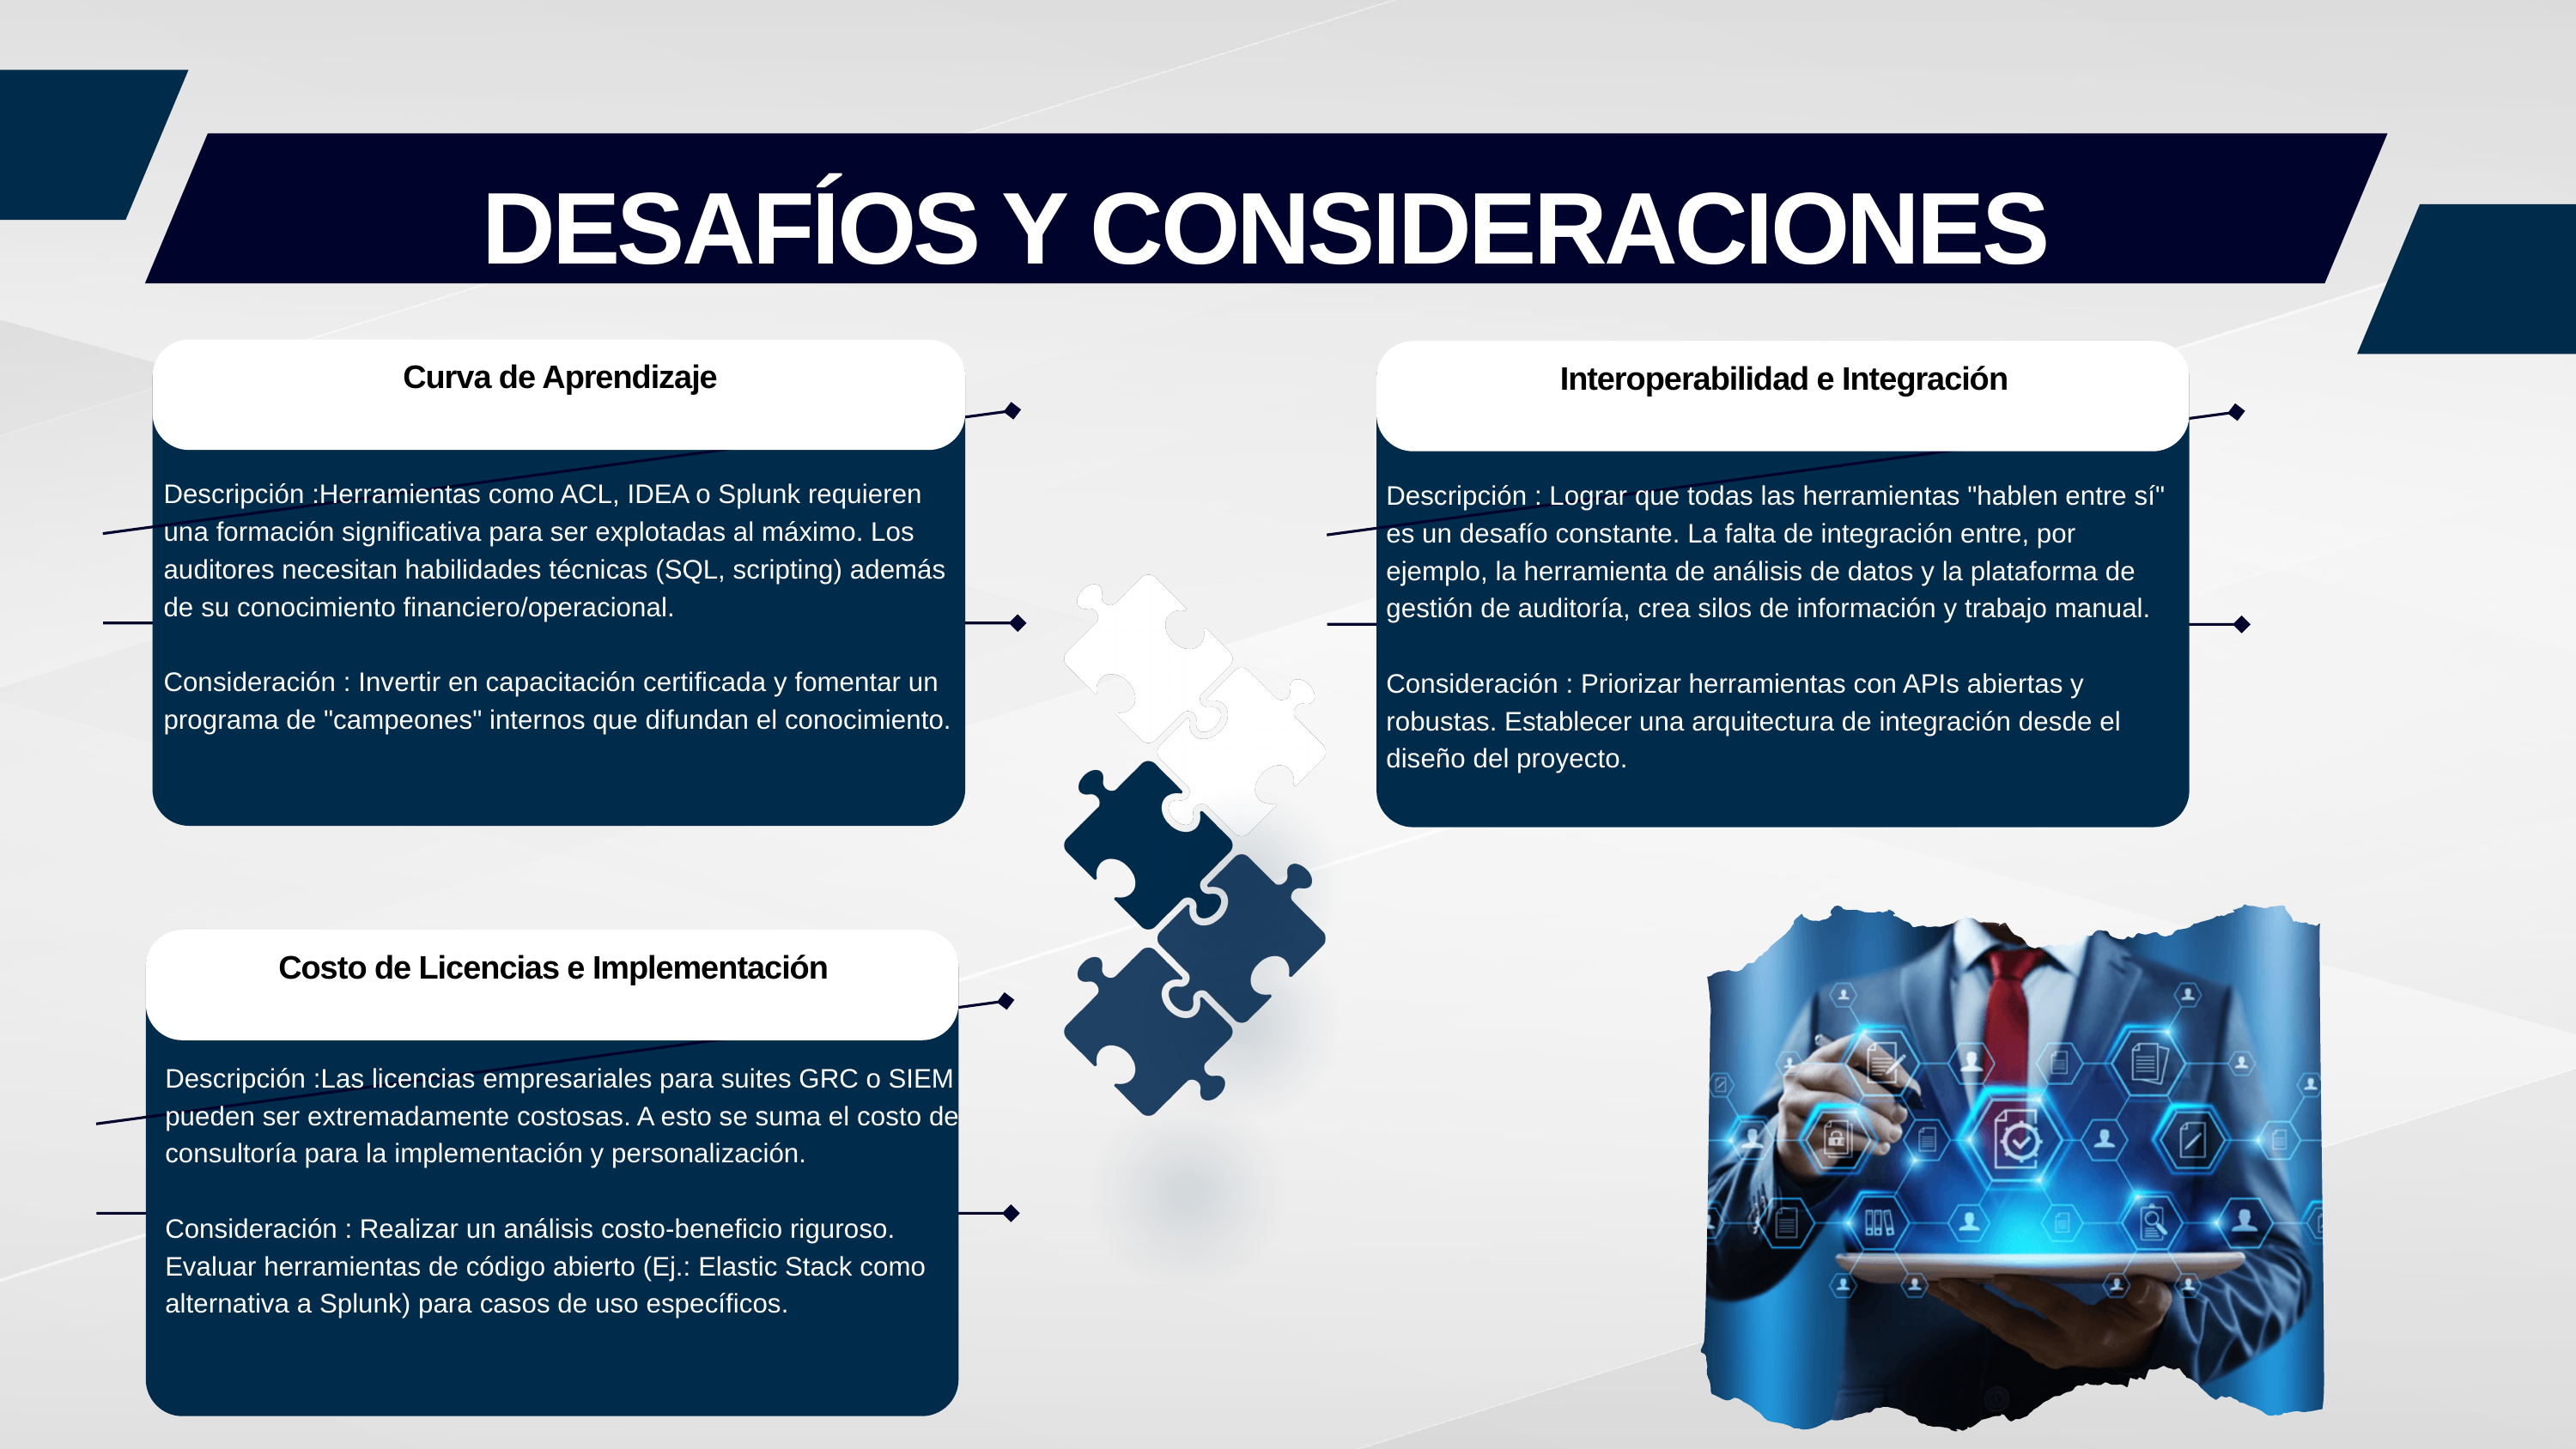

DESAFÍOS Y CONSIDERACIONES

Curva de Aprendizaje
Interoperabilidad e Integración

Descripción :Herramientas como ACL, IDEA o Splunk requieren una formación significativa para ser explotadas al máximo. Los auditores necesitan habilidades técnicas (SQL, scripting) además de su conocimiento financiero/operacional.

Consideración : Invertir en capacitación certificada y fomentar un programa de "campeones" internos que difundan el conocimiento.

Descripción : Lograr que todas las herramientas "hablen entre sí" es un desafío constante. La falta de integración entre, por ejemplo, la herramienta de análisis de datos y la plataforma de gestión de auditoría, crea silos de información y trabajo manual.

Consideración : Priorizar herramientas con APIs abiertas y robustas. Establecer una arquitectura de integración desde el diseño del proyecto.

Costo de Licencias e Implementación

Descripción :Las licencias empresariales para suites GRC o SIEM pueden ser extremadamente costosas. A esto se suma el costo de consultoría para la implementación y personalización.

Consideración : Realizar un análisis costo-beneficio riguroso. Evaluar herramientas de código abierto (Ej.: Elastic Stack como alternativa a Splunk) para casos de uso específicos.